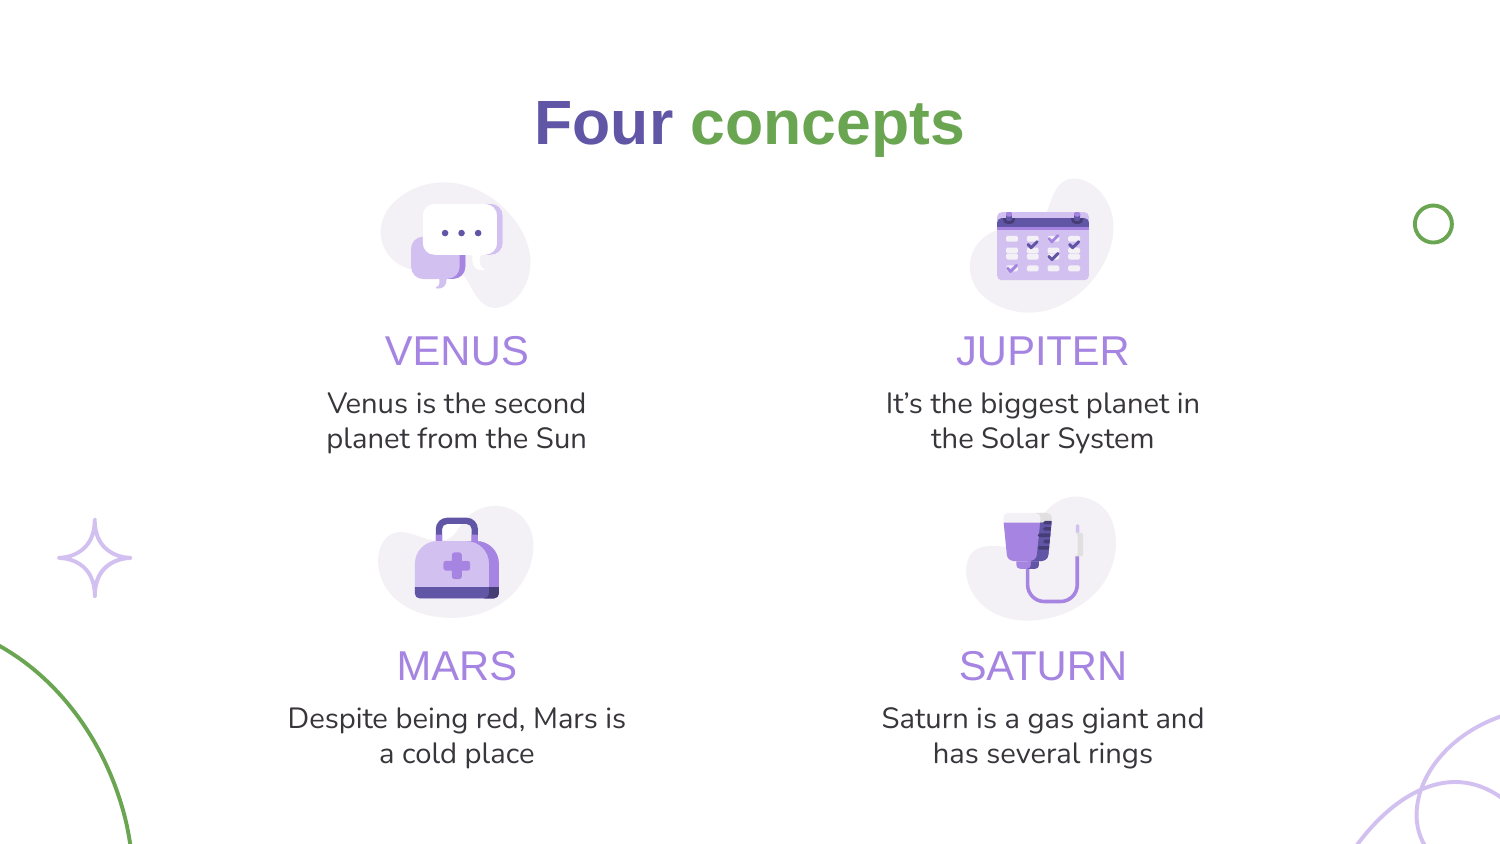

Four concepts

# VENUS
JUPITER
Venus is the second planet from the Sun
It’s the biggest planet in the Solar System

MARS
SATURN
Saturn is a gas giant and has several rings
Despite being red, Mars is a cold place